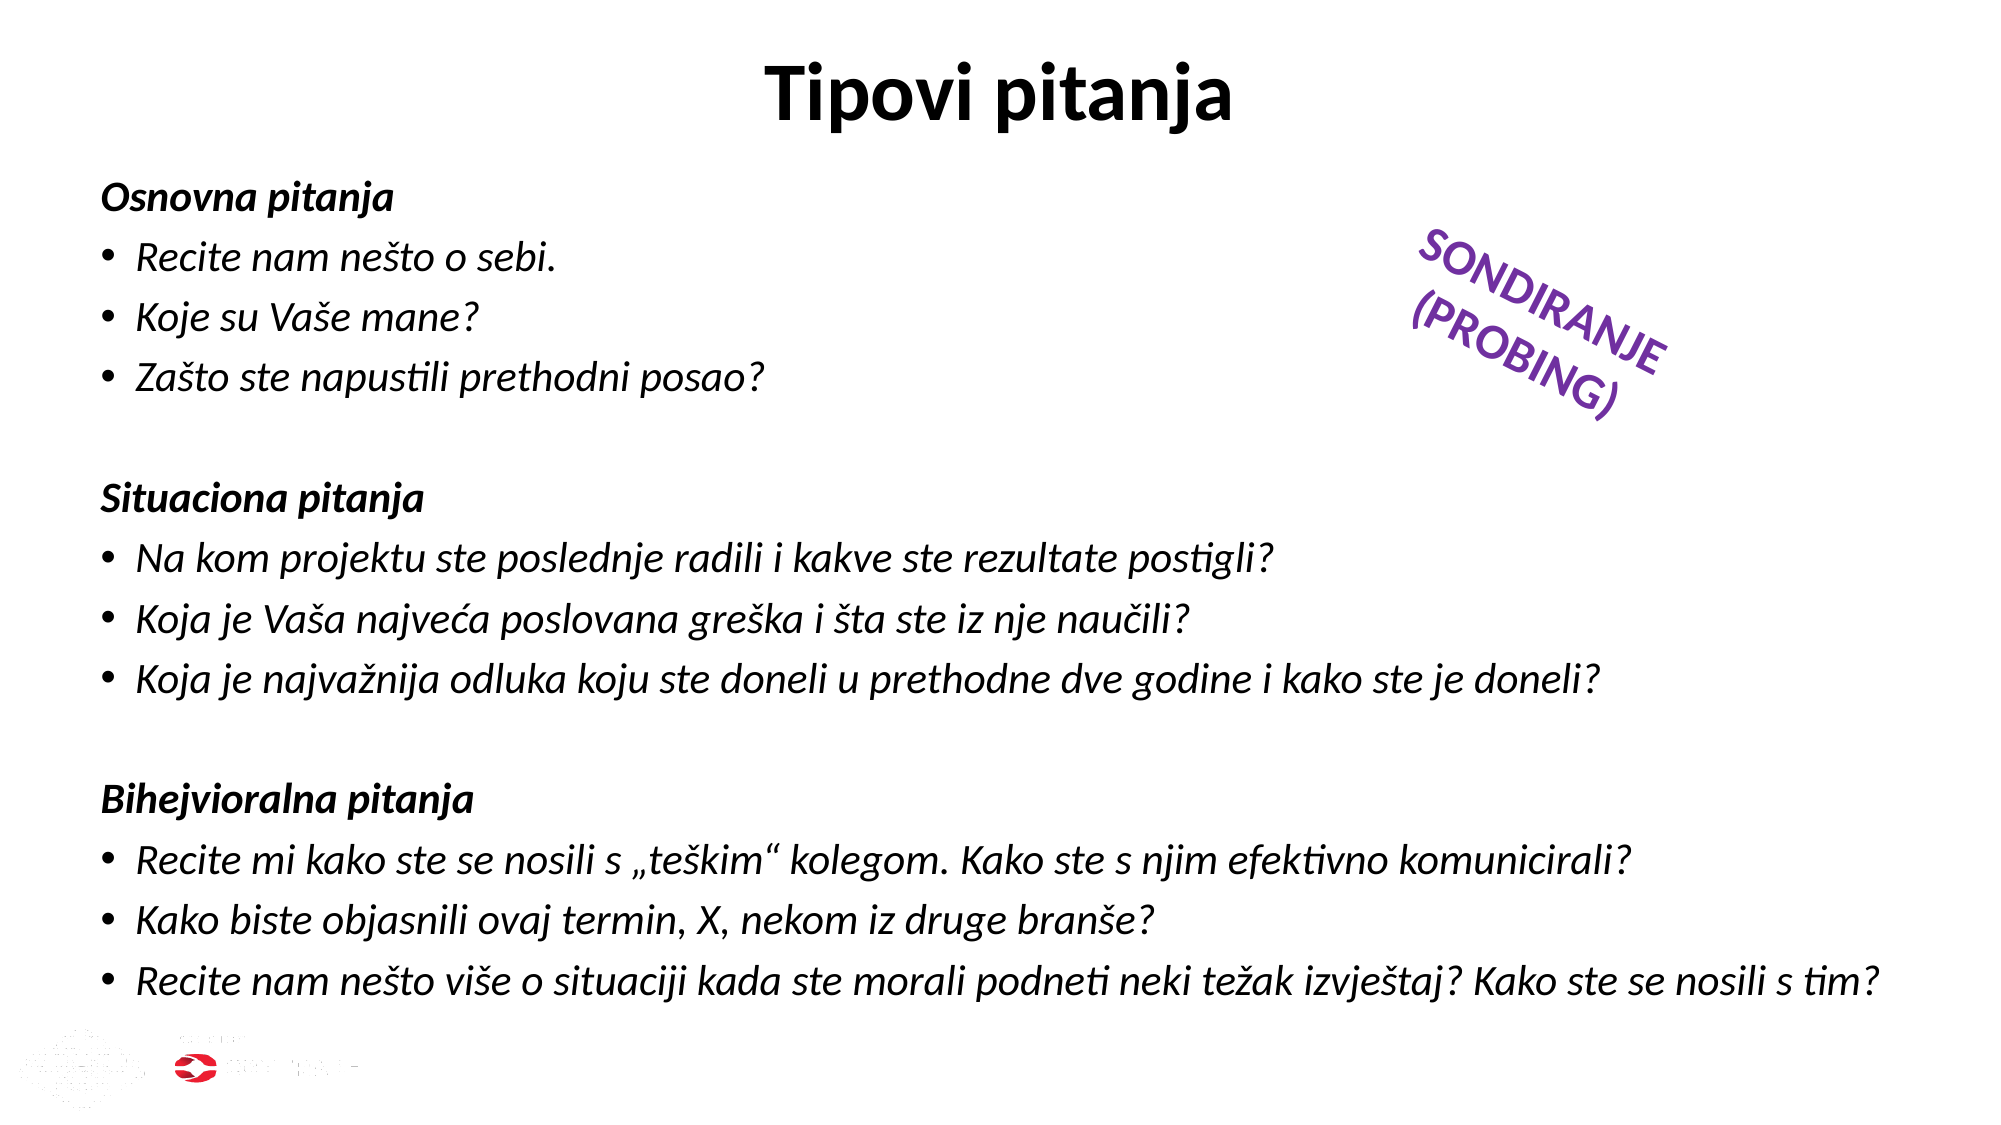

# Tipovi pitanja
Osnovna pitanja
Recite nam nešto o sebi.
Koje su Vaše mane?
Zašto ste napustili prethodni posao?

Situaciona pitanja
Na kom projektu ste poslednje radili i kakve ste rezultate postigli?
Koja je Vaša najveća poslovana greška i šta ste iz nje naučili?
Koja je najvažnija odluka koju ste doneli u prethodne dve godine i kako ste je doneli?

Bihejvioralna pitanja
Recite mi kako ste se nosili s „teškim“ kolegom. Kako ste s njim efektivno komunicirali?
Kako biste objasnili ovaj termin, X, nekom iz druge branše?
Recite nam nešto više o situaciji kada ste morali podneti neki težak izvještaj? Kako ste se nosili s tim?

SONDIRANJE (PROBING)